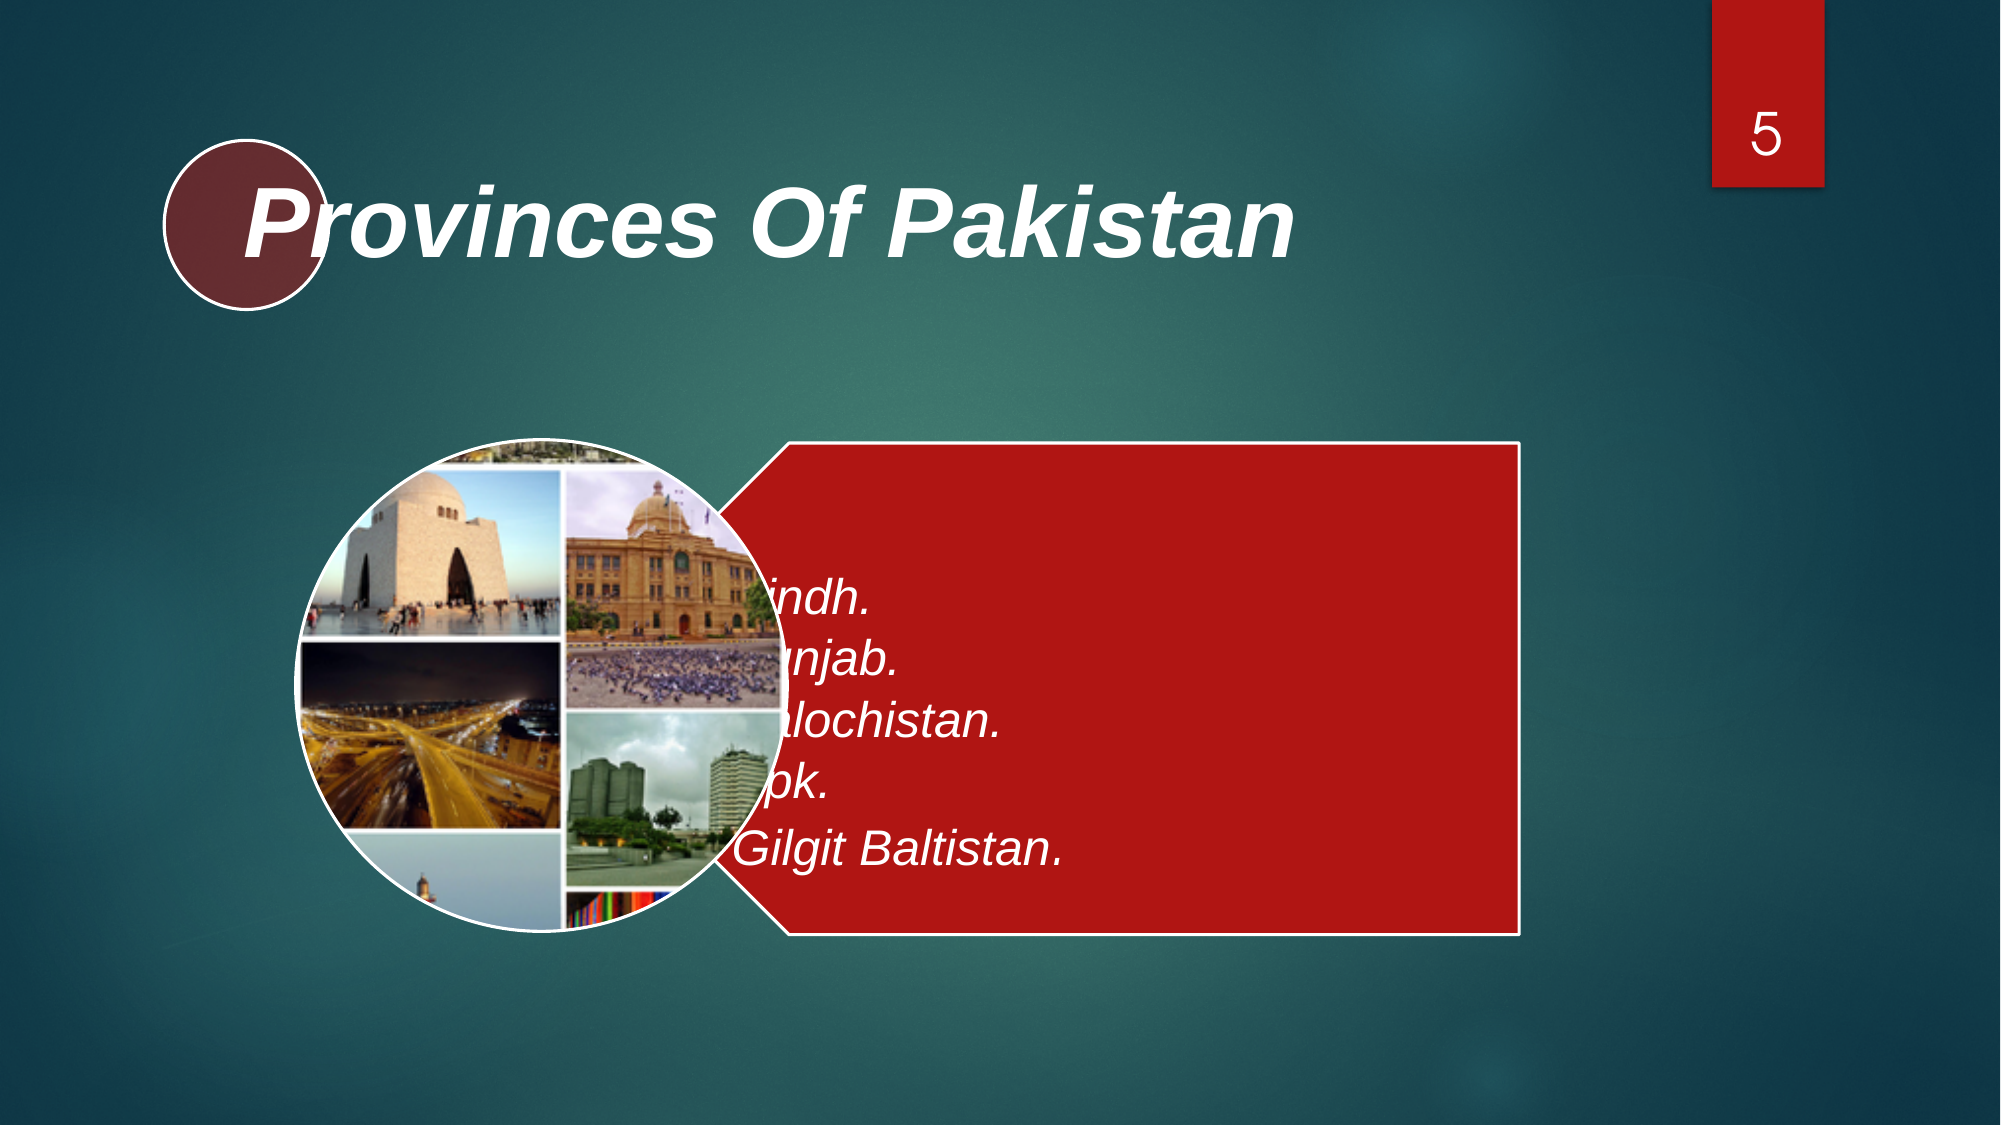

5
Provinces Of Pakistan

Sindh.
Punjab.
Balochistan.
Kpk.
Gilgit Baltistan.